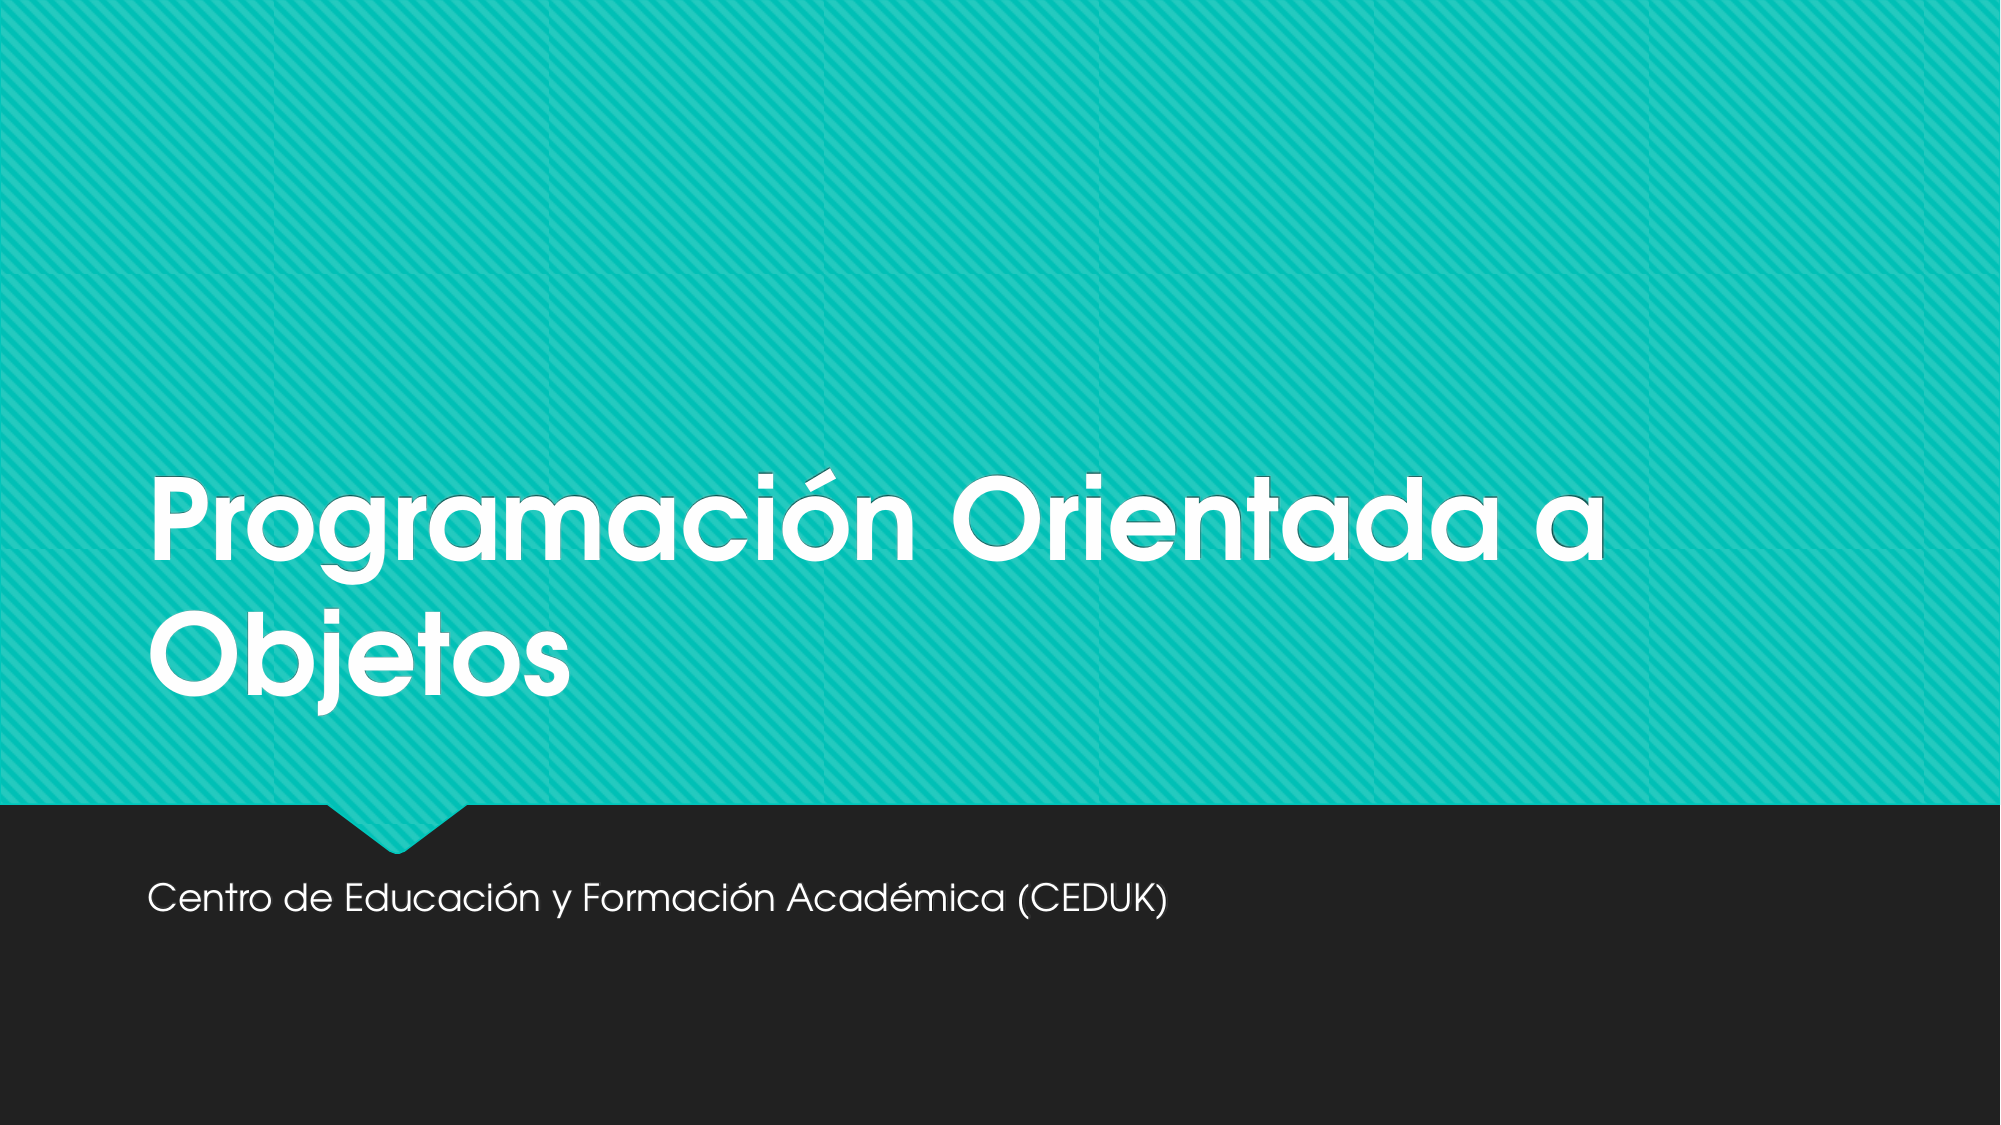

# Programación Orientada a Objetos
Centro de Educación y Formación Académica (CEDUK)